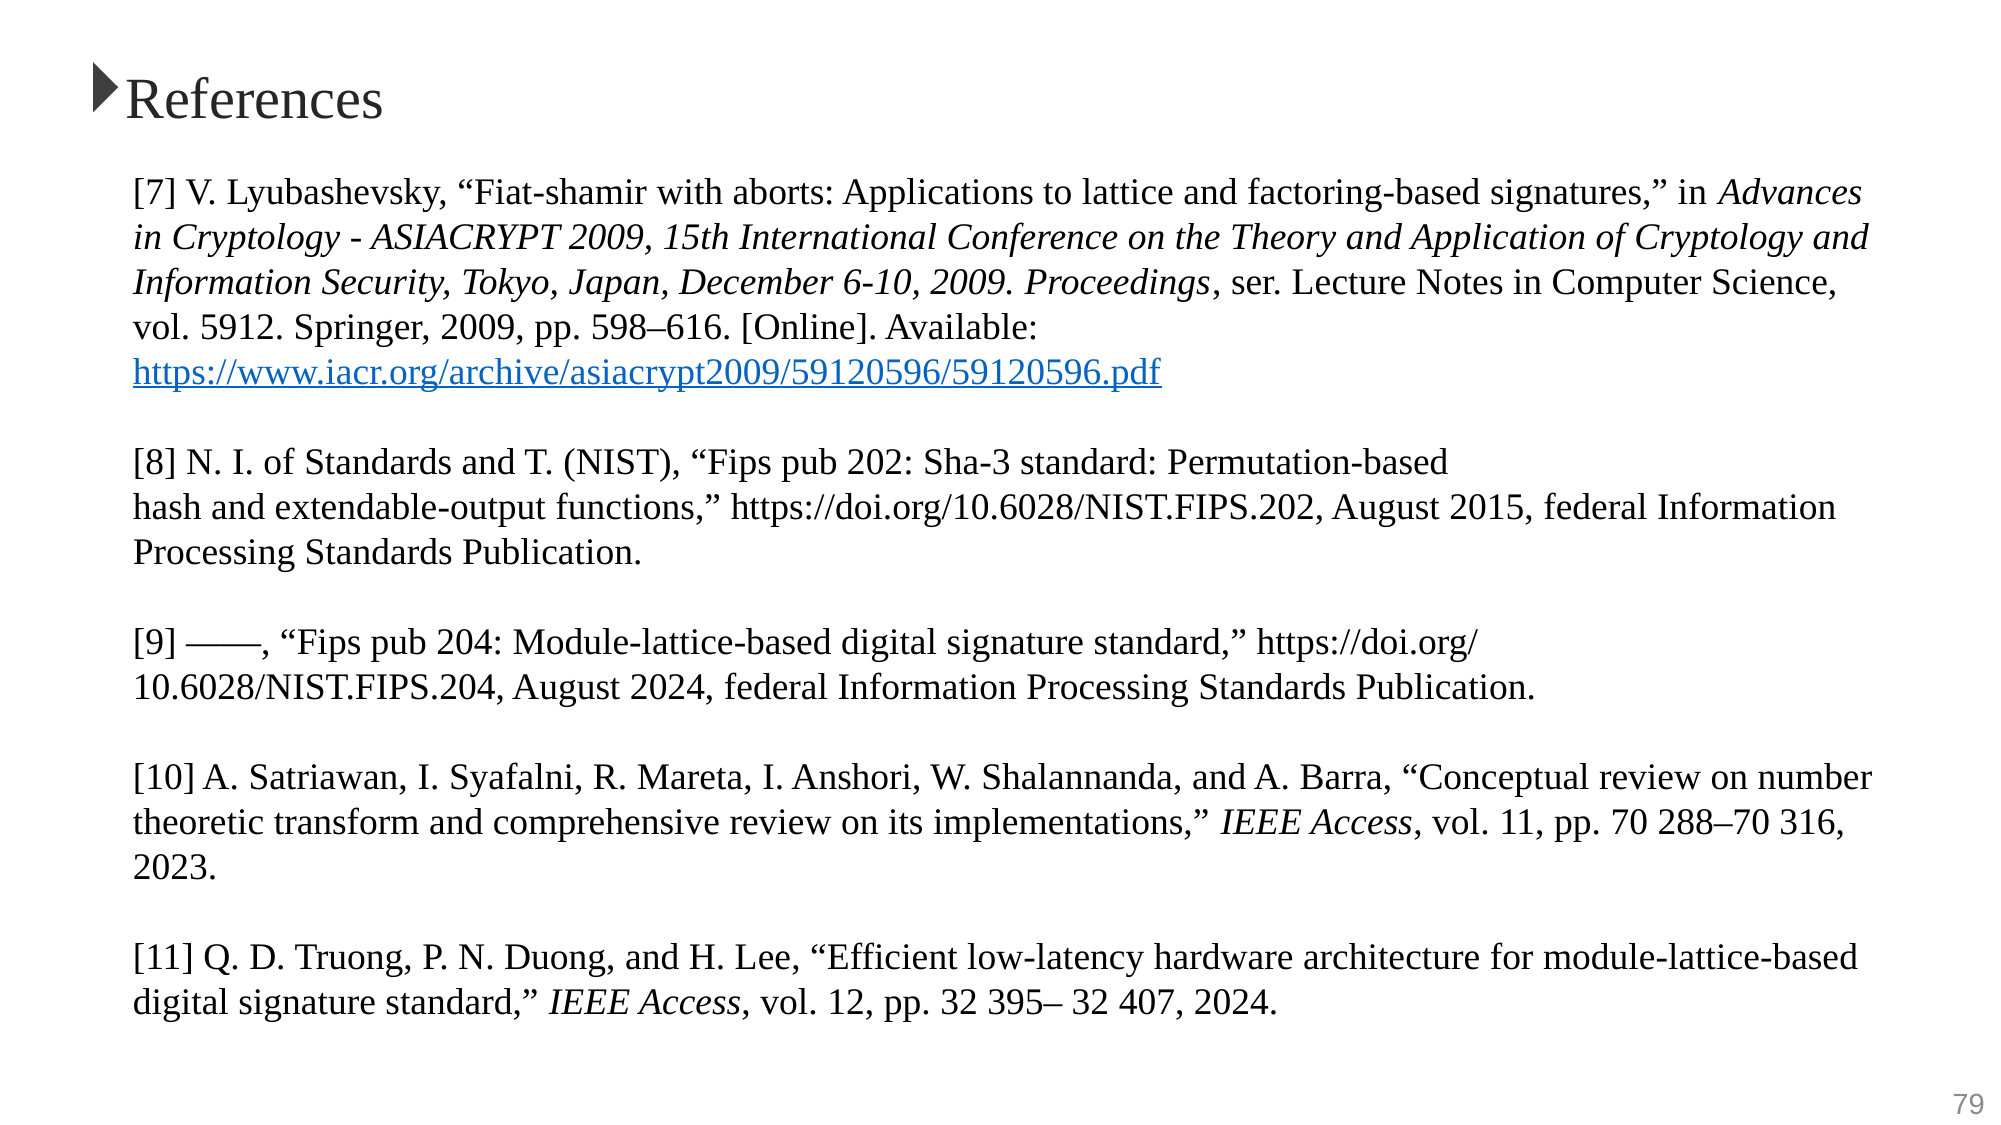

References

[7] V. Lyubashevsky, “Fiat-shamir with aborts: Applications to lattice and factoring-based signatures,” in Advances in Cryptology - ASIACRYPT 2009, 15th International Conference on the Theory and Application of Cryptology and Information Security, Tokyo, Japan, December 6-10, 2009. Proceedings, ser. Lecture Notes in Computer Science, vol. 5912. Springer, 2009, pp. 598–616. [Online]. Available: https://www.iacr.org/archive/asiacrypt2009/59120596/59120596.pdf

[8] N. I. of Standards and T. (NIST), “Fips pub 202: Sha-3 standard: Permutation-based
hash and extendable-output functions,” https://doi.org/10.6028/NIST.FIPS.202, August 2015, federal Information Processing Standards Publication.

[9] ——, “Fips pub 204: Module-lattice-based digital signature standard,” https://doi.org/
10.6028/NIST.FIPS.204, August 2024, federal Information Processing Standards Publication.

[10] A. Satriawan, I. Syafalni, R. Mareta, I. Anshori, W. Shalannanda, and A. Barra, “Conceptual review on number theoretic transform and comprehensive review on its implementations,” IEEE Access, vol. 11, pp. 70 288–70 316, 2023.

[11] Q. D. Truong, P. N. Duong, and H. Lee, “Efficient low-latency hardware architecture for module-lattice-based digital signature standard,” IEEE Access, vol. 12, pp. 32 395– 32 407, 2024.

79